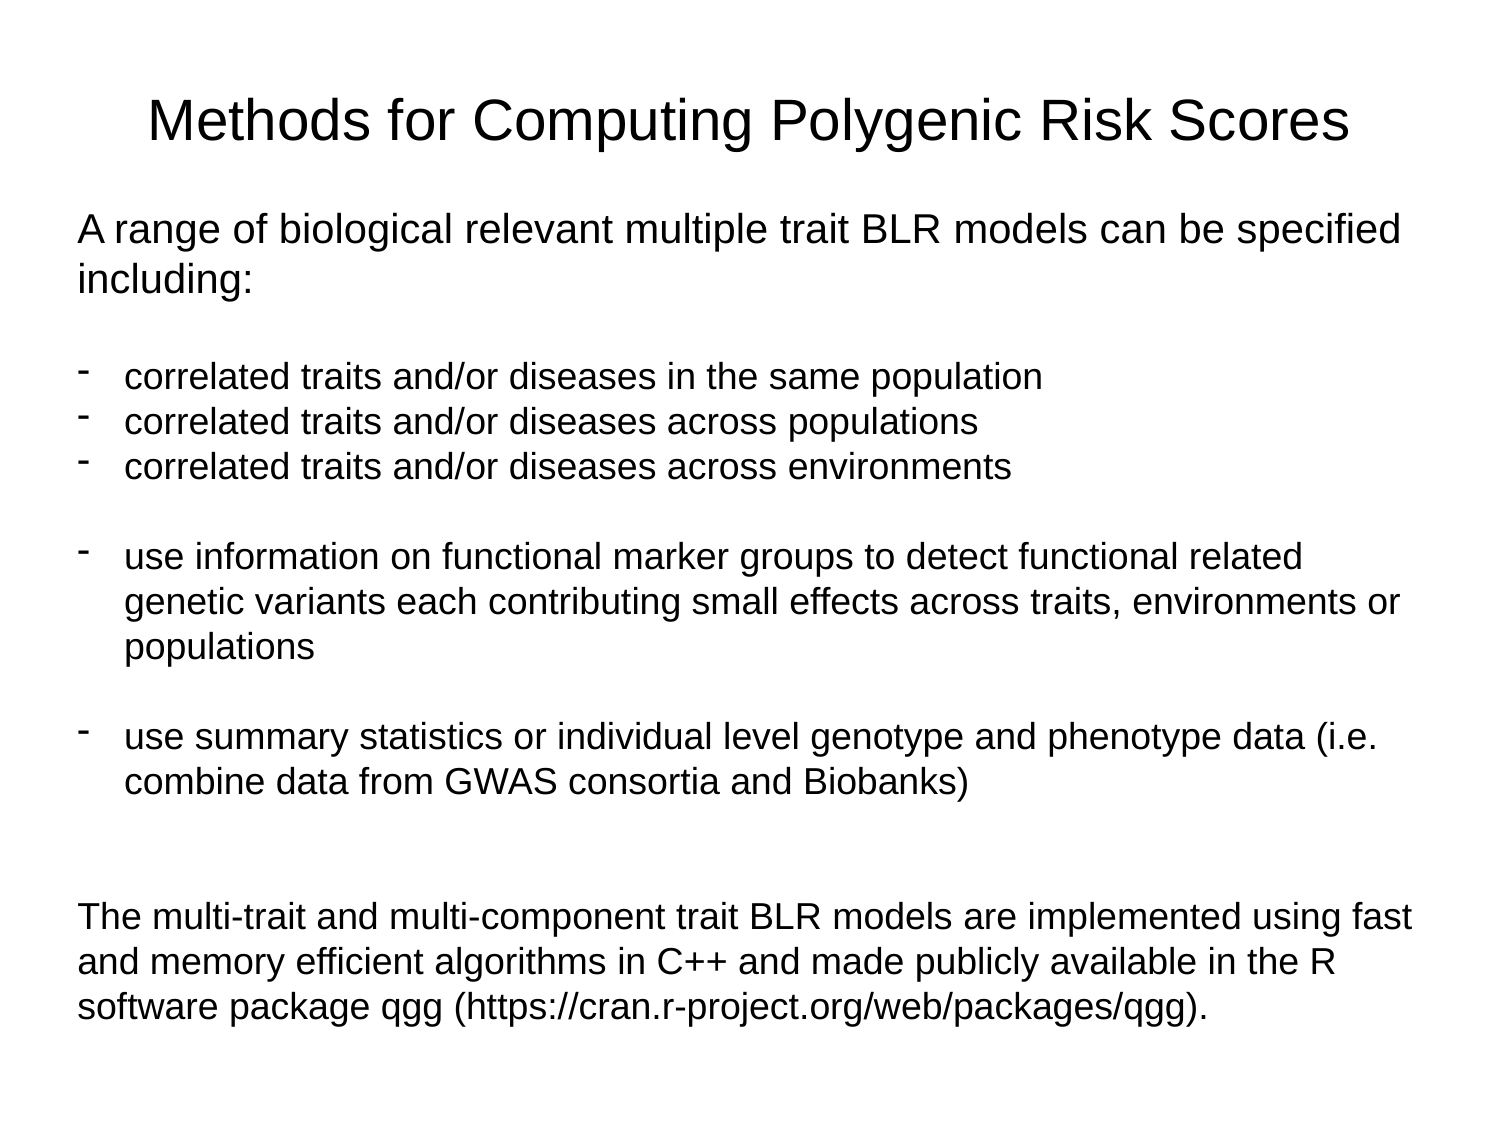

Methods for Computing Polygenic Risk Scores

A range of biological relevant multiple trait BLR models can be specified including:

correlated traits and/or diseases in the same population
correlated traits and/or diseases across populations
correlated traits and/or diseases across environments

use information on functional marker groups to detect functional related genetic variants each contributing small effects across traits, environments or populations

use summary statistics or individual level genotype and phenotype data (i.e. combine data from GWAS consortia and Biobanks)

The multi-trait and multi-component trait BLR models are implemented using fast and memory efficient algorithms in C++ and made publicly available in the R software package qgg (https://cran.r-project.org/web/packages/qgg).